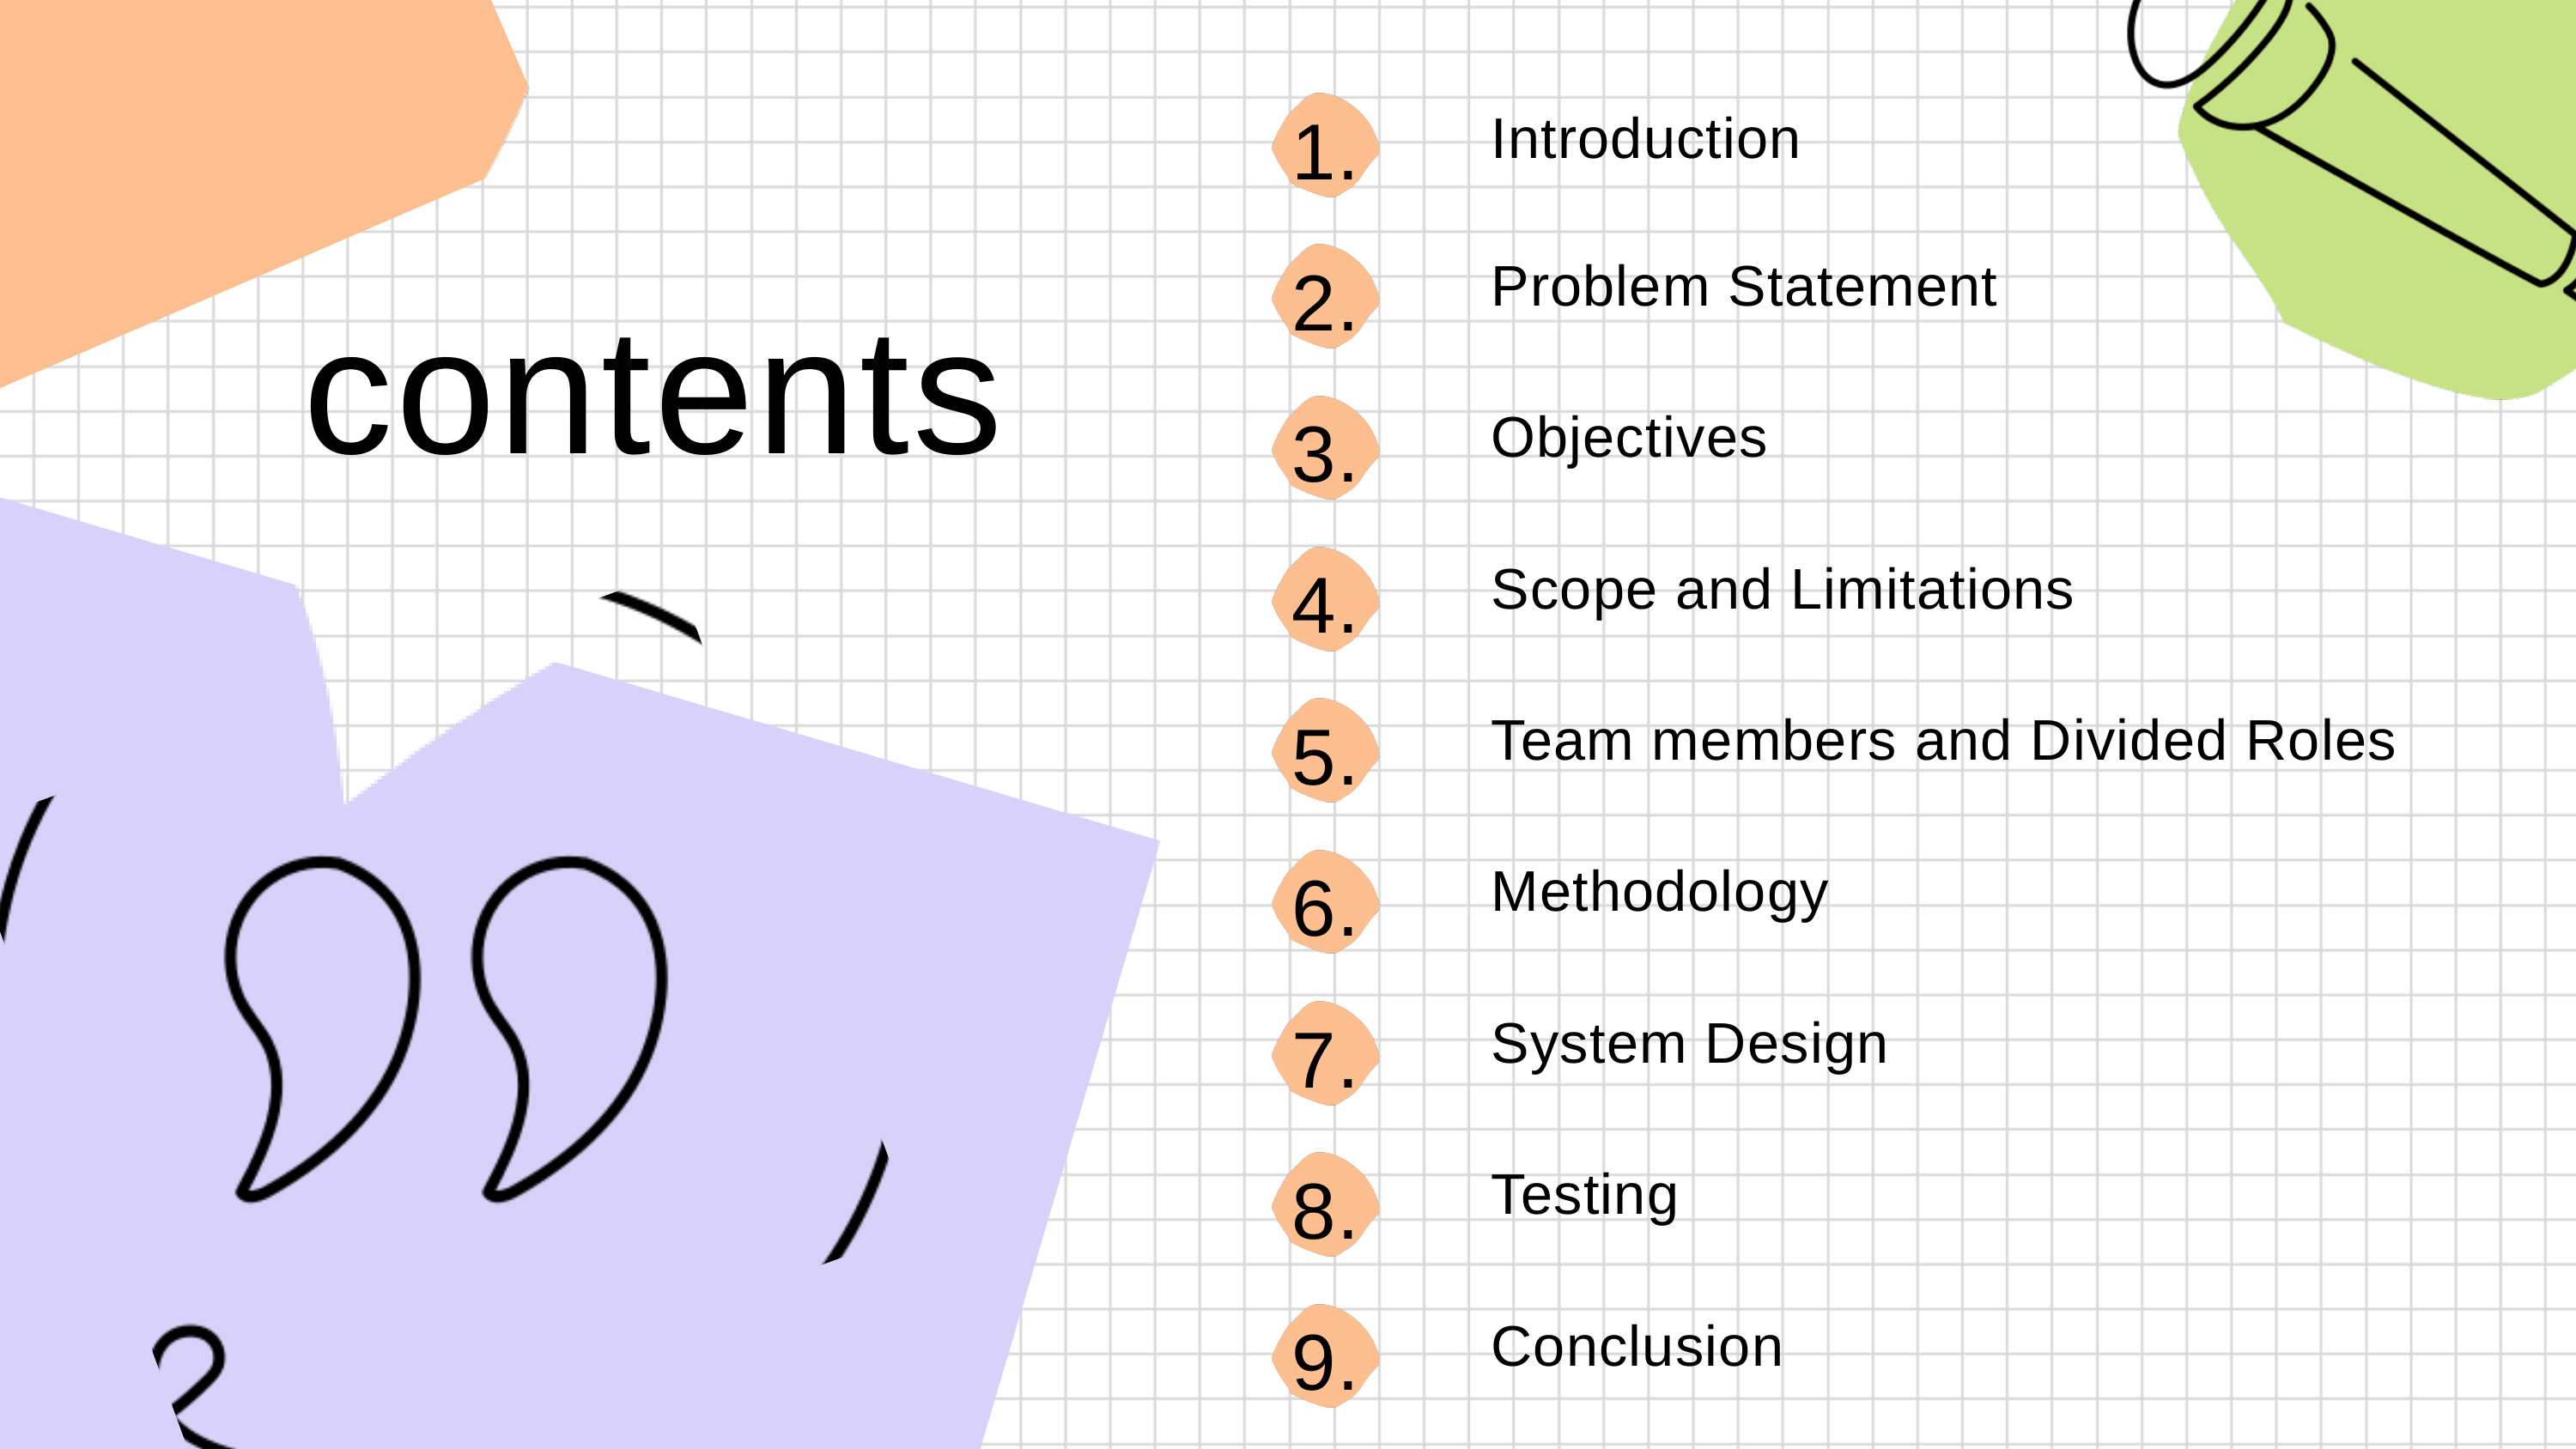

1.
Introduction
Problem Statement

2.
contents
Objectives

3.
Scope and Limitations

4.

Team members and Divided Roles

5.
Methodology

6.
System Design

7.
Testing

8.
Conclusion

9.